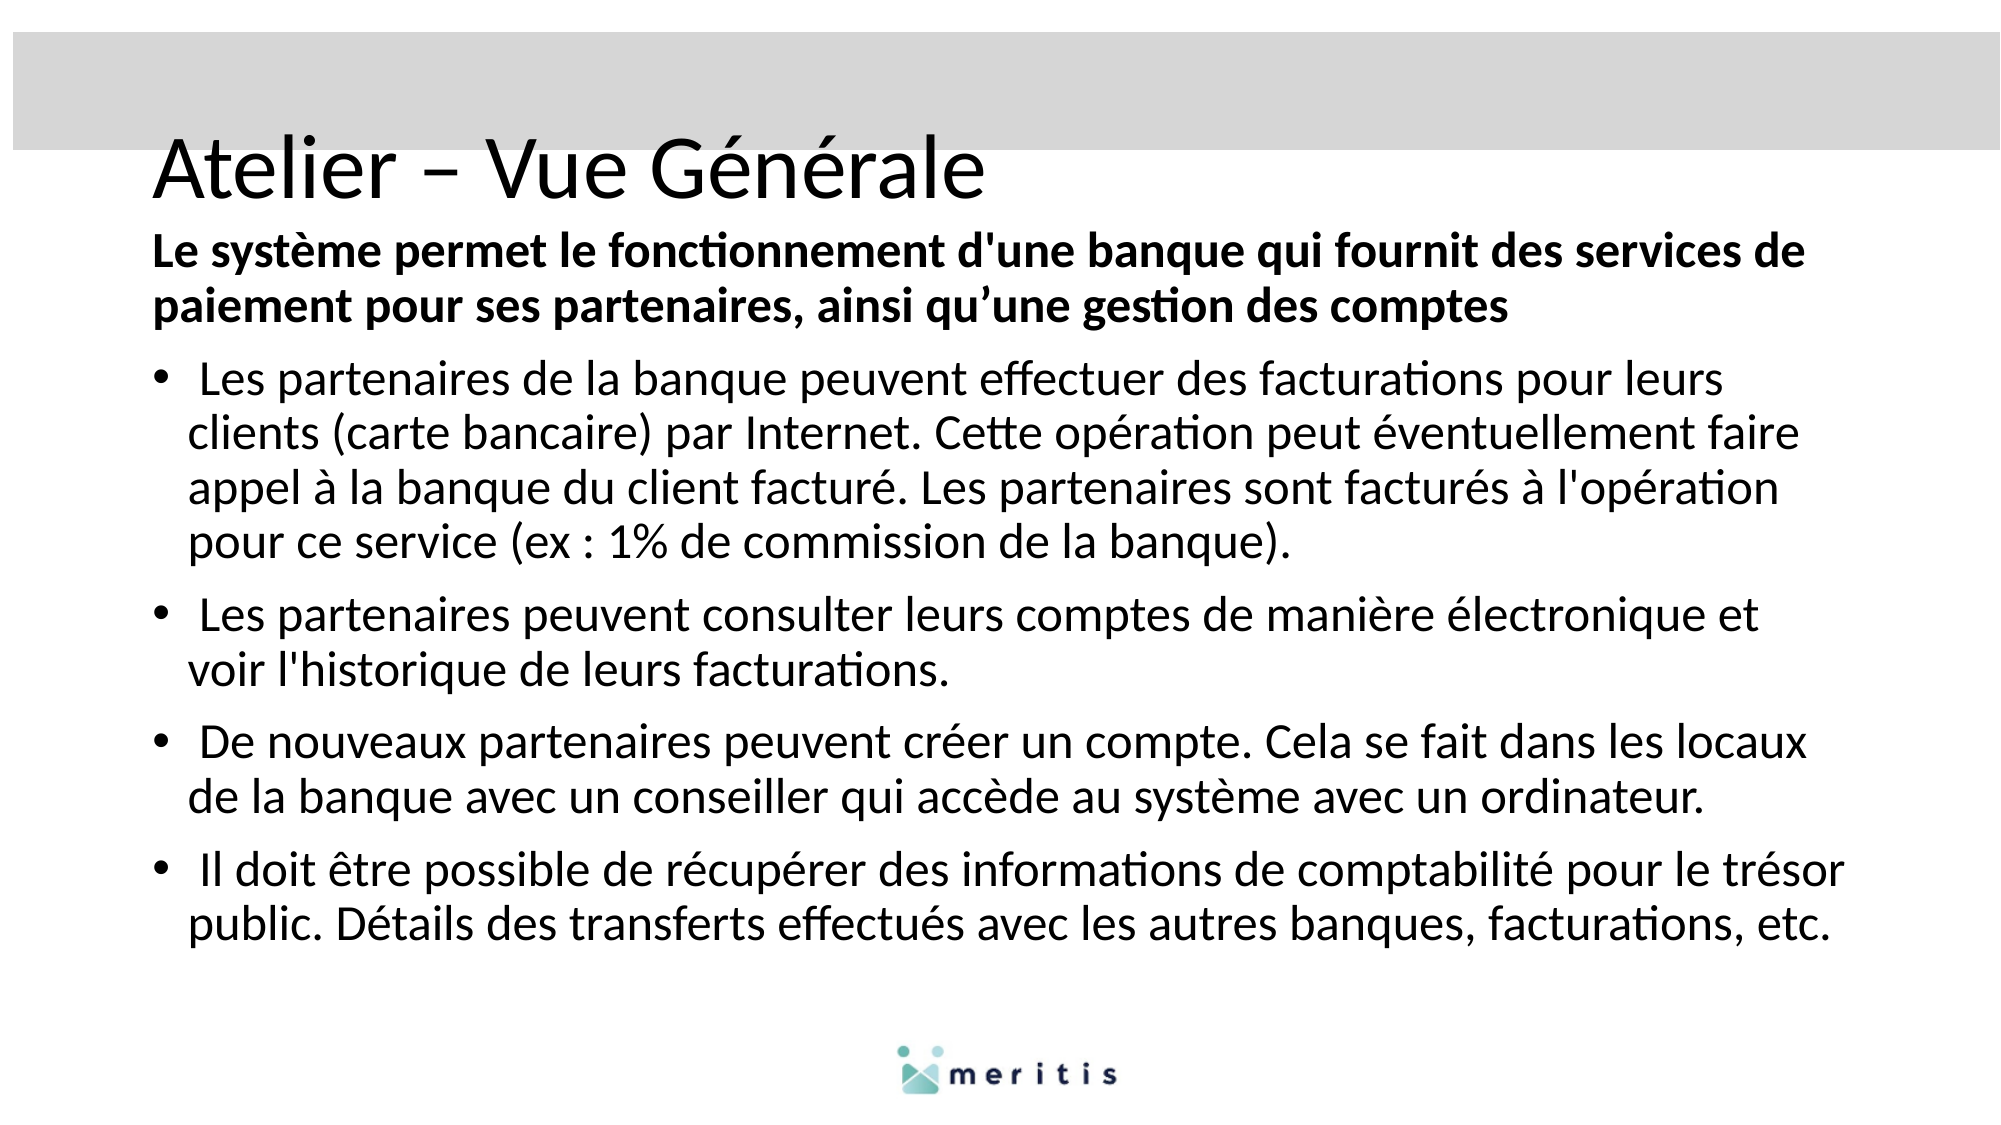

# Atelier – Vue Générale
Le système permet le fonctionnement d'une banque qui fournit des services de paiement pour ses partenaires, ainsi qu’une gestion des comptes
 Les partenaires de la banque peuvent effectuer des facturations pour leurs clients (carte bancaire) par Internet. Cette opération peut éventuellement faire appel à la banque du client facturé. Les partenaires sont facturés à l'opération pour ce service (ex : 1% de commission de la banque).
 Les partenaires peuvent consulter leurs comptes de manière électronique et voir l'historique de leurs facturations.
 De nouveaux partenaires peuvent créer un compte. Cela se fait dans les locaux de la banque avec un conseiller qui accède au système avec un ordinateur.
 Il doit être possible de récupérer des informations de comptabilité pour le trésor public. Détails des transferts effectués avec les autres banques, facturations, etc.